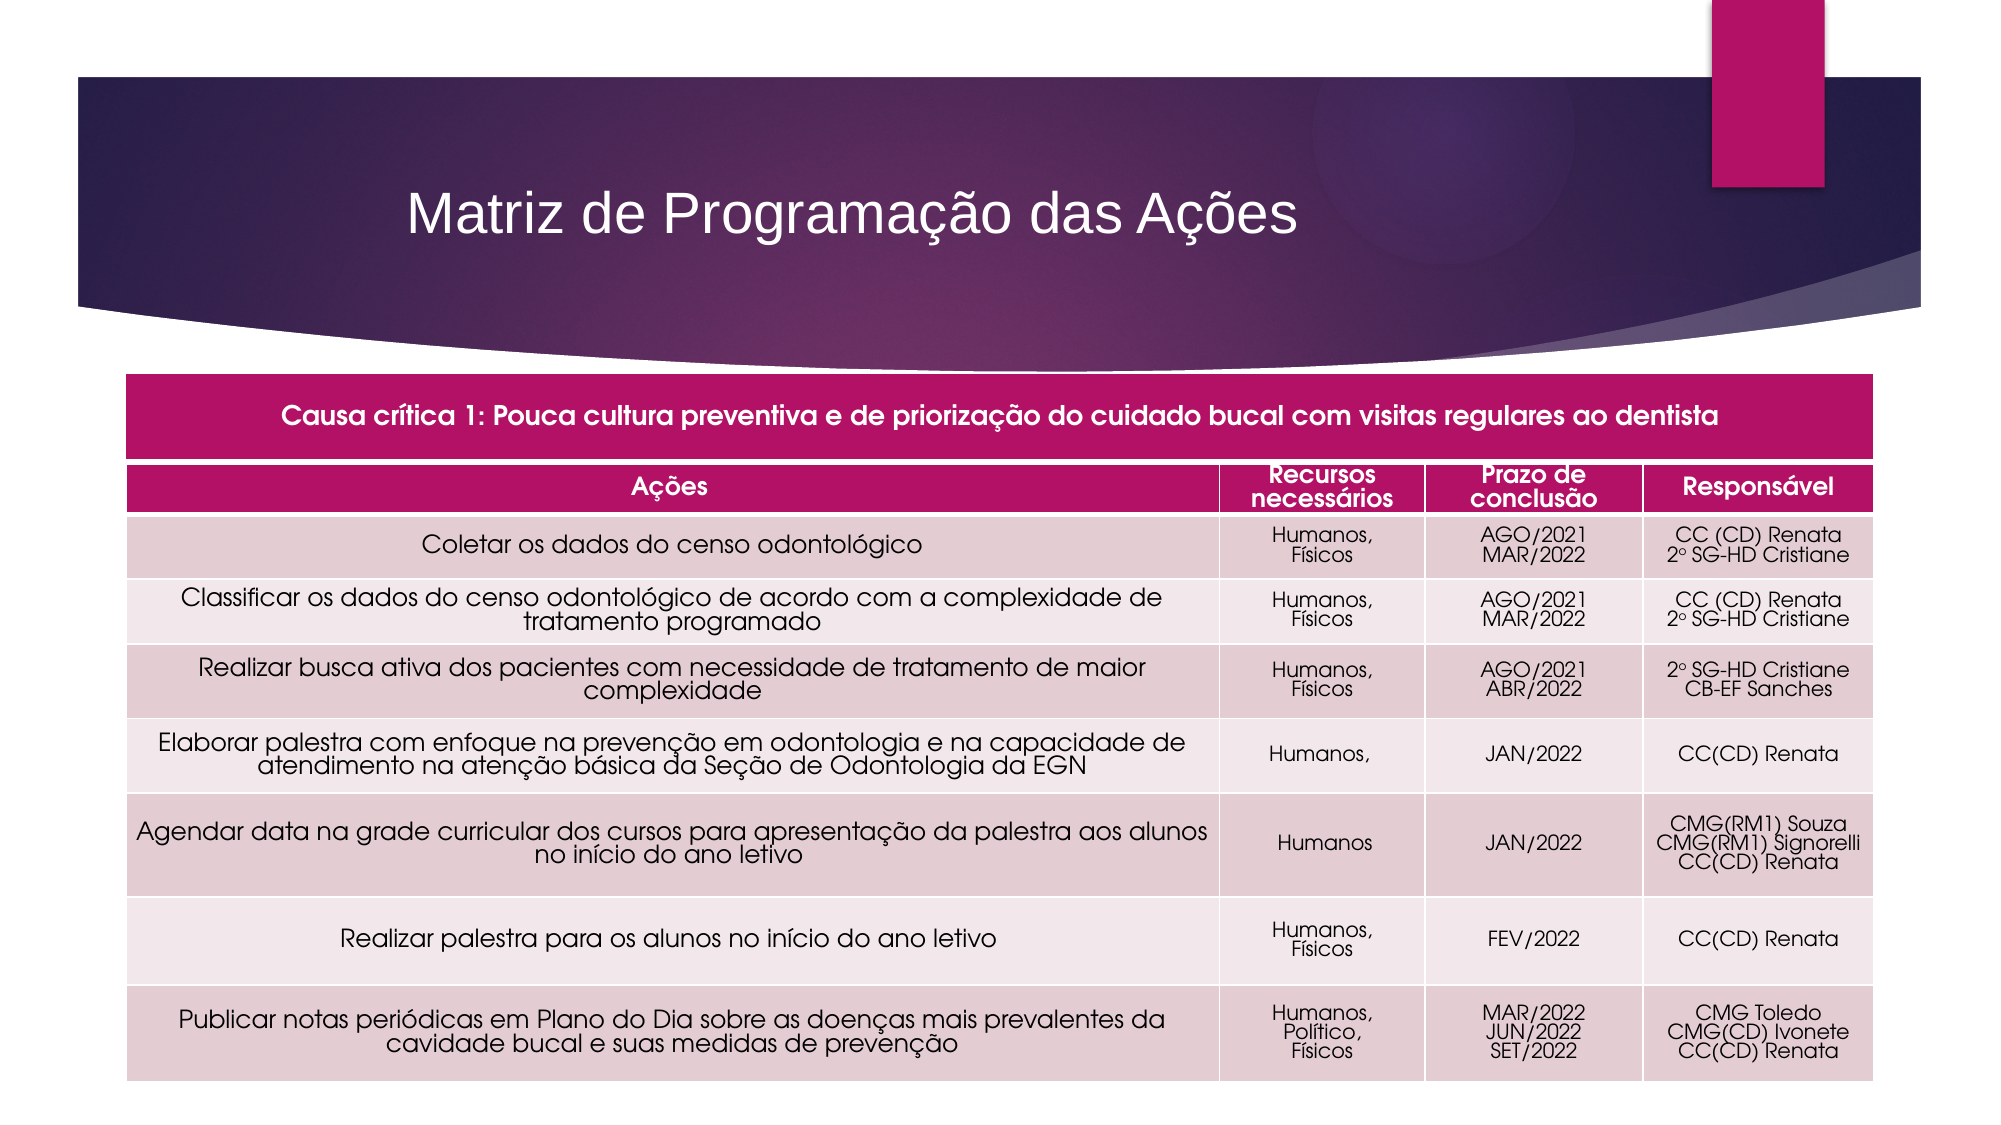

Matriz de Programação das Ações

| Causa crítica 1: Pouca cultura preventiva e de priorização do cuidado bucal com visitas regulares ao dentista |
| --- |
| Ações | Recursos necessários | Prazo de conclusão | Responsável |
| --- | --- | --- | --- |
| Coletar os dados do censo odontológico | Humanos, Físicos | AGO/2021 MAR/2022 | CC (CD) Renata 2o SG-HD Cristiane |
| Classificar os dados do censo odontológico de acordo com a complexidade de tratamento programado | Humanos, Físicos | AGO/2021 MAR/2022 | CC (CD) Renata 2o SG-HD Cristiane |
| Realizar busca ativa dos pacientes com necessidade de tratamento de maior complexidade | Humanos, Físicos | AGO/2021 ABR/2022 | 2o SG-HD Cristiane CB-EF Sanches |
| Elaborar palestra com enfoque na prevenção em odontologia e na capacidade de atendimento na atenção básica da Seção de Odontologia da EGN | Humanos, | JAN/2022 | CC(CD) Renata |
| Agendar data na grade curricular dos cursos para apresentação da palestra aos alunos no início do ano letivo | Humanos | JAN/2022 | CMG(RM1) Souza CMG(RM1) Signorelli CC(CD) Renata |
| Realizar palestra para os alunos no início do ano letivo | Humanos, Físicos | FEV/2022 | CC(CD) Renata |
| Publicar notas periódicas em Plano do Dia sobre as doenças mais prevalentes da cavidade bucal e suas medidas de prevenção | Humanos, Político, Físicos | MAR/2022 JUN/2022 SET/2022 | CMG Toledo CMG(CD) Ivonete CC(CD) Renata |